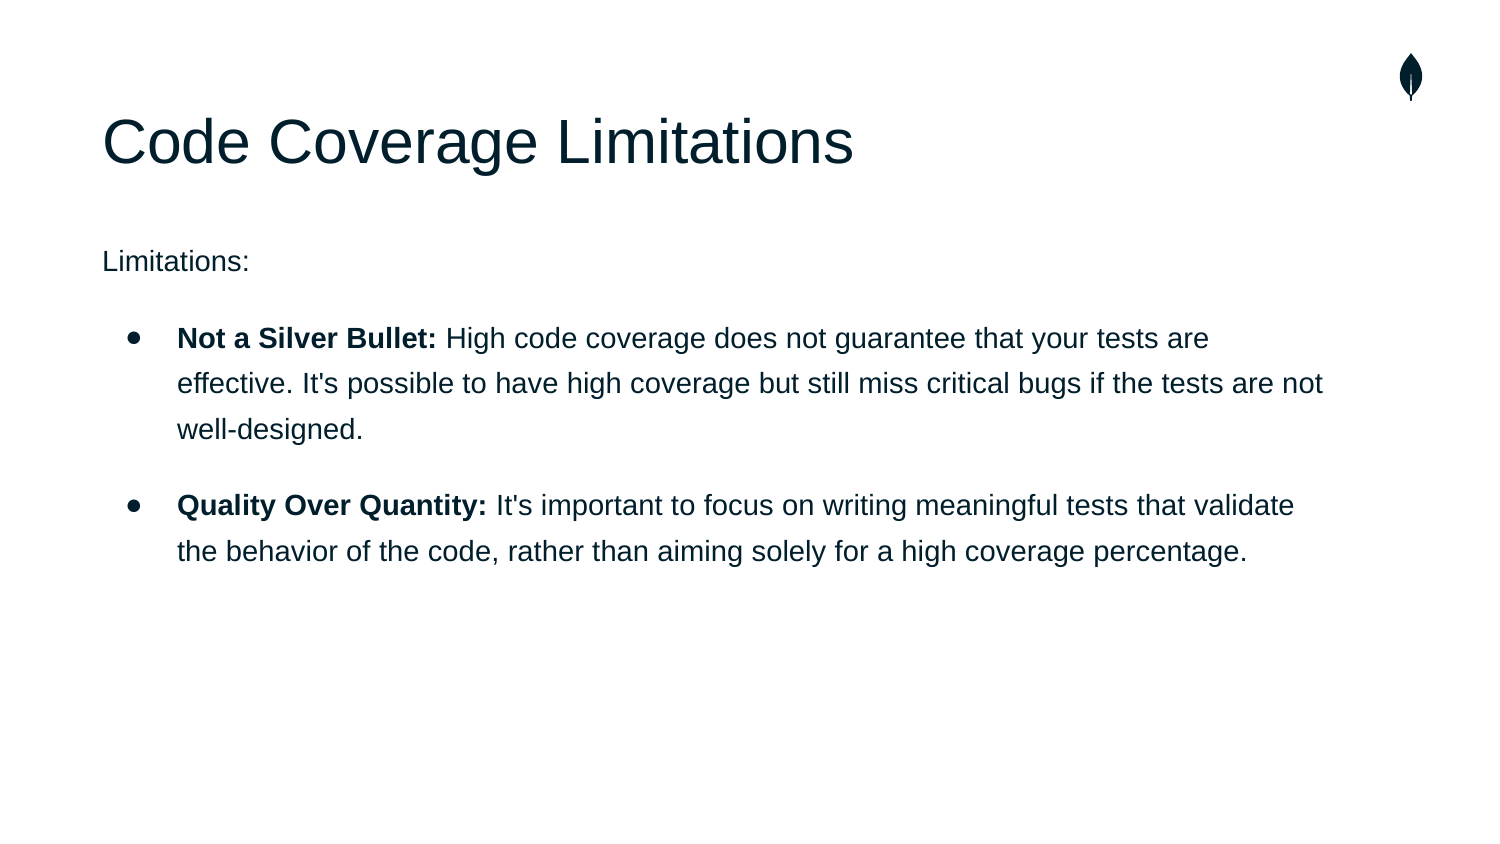

# Code Coverage Limitations
Limitations:
Not a Silver Bullet: High code coverage does not guarantee that your tests are effective. It's possible to have high coverage but still miss critical bugs if the tests are not well-designed.
Quality Over Quantity: It's important to focus on writing meaningful tests that validate the behavior of the code, rather than aiming solely for a high coverage percentage.